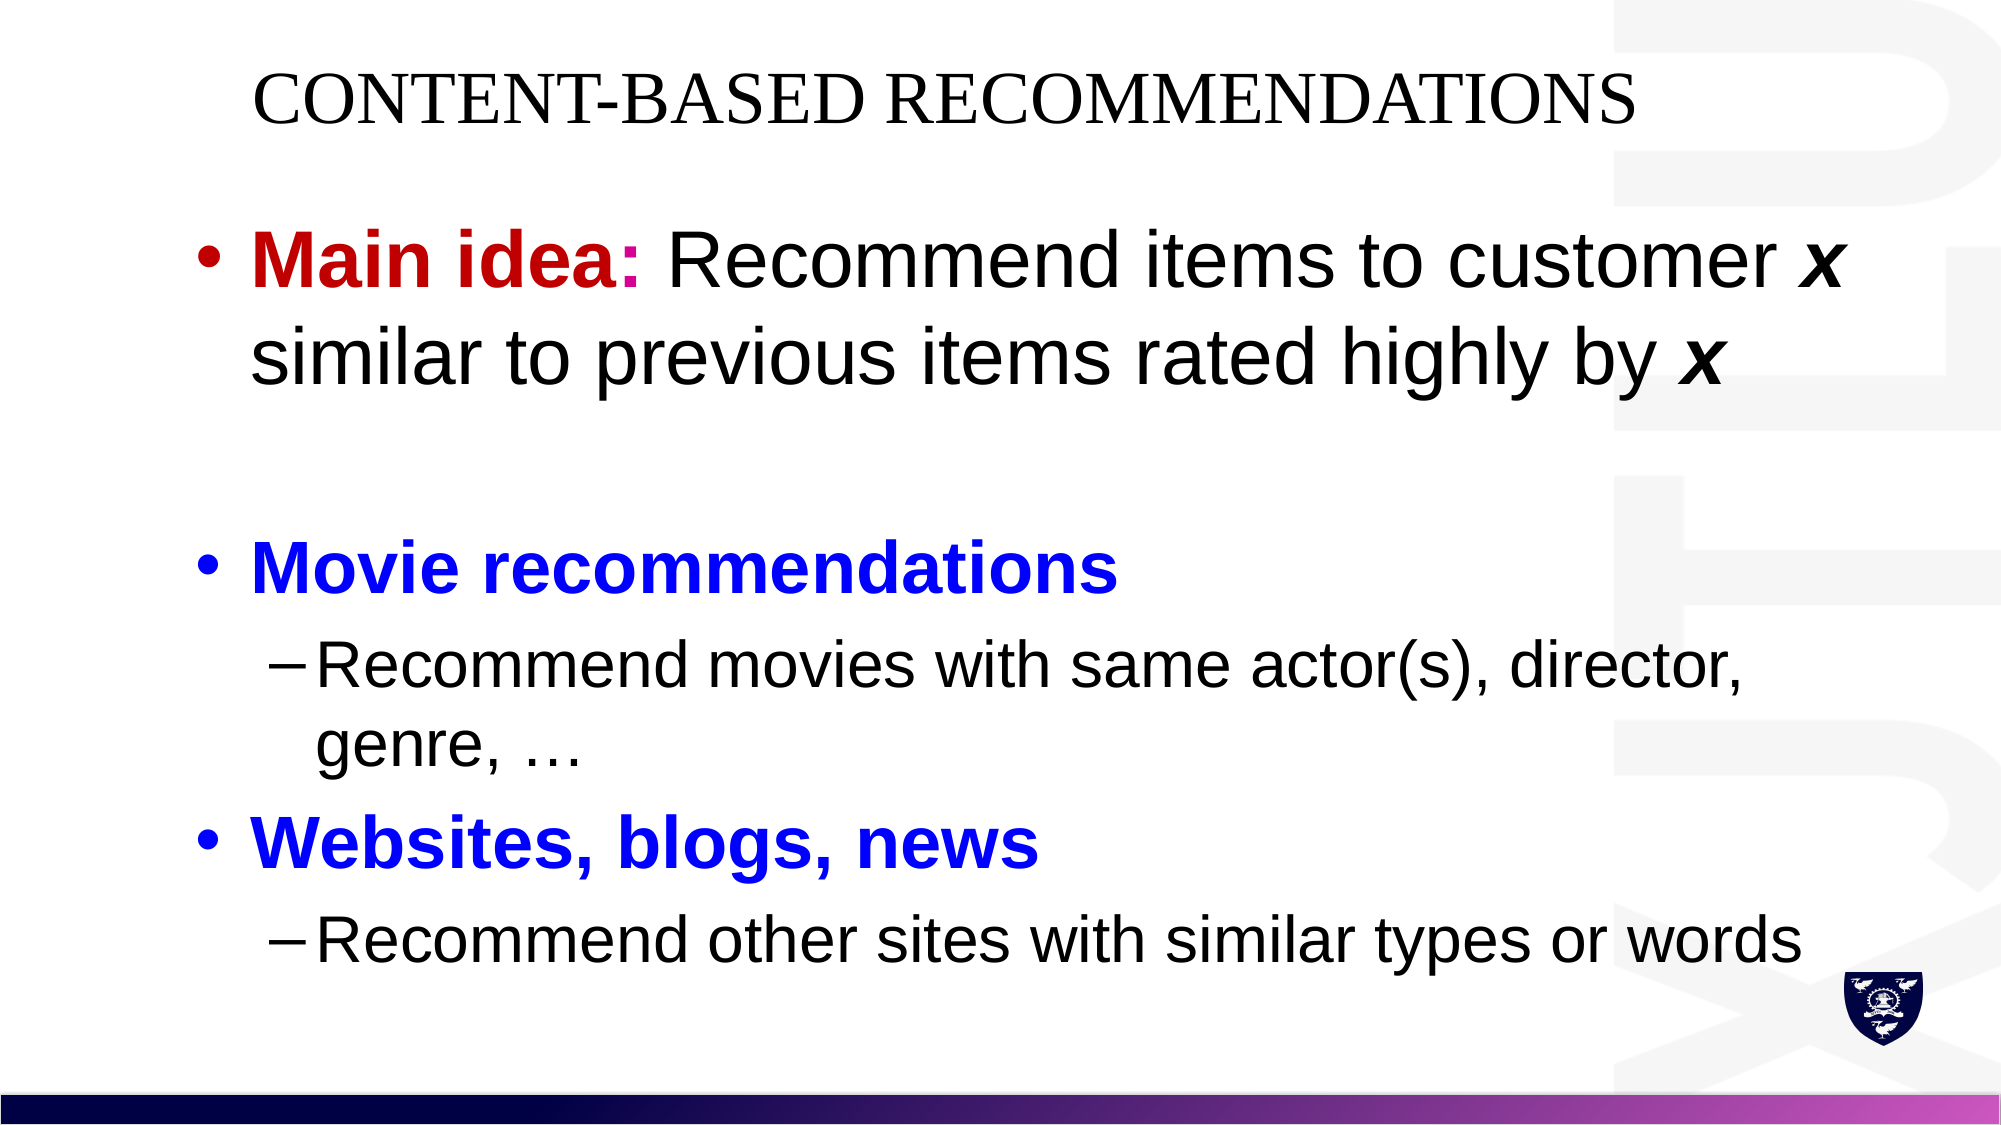

# Content-based Recommendations
Main idea: Recommend items to customer x similar to previous items rated highly by x

Movie recommendations
Recommend movies with same actor(s), director, genre, …
Websites, blogs, news
Recommend other sites with similar types or words

15